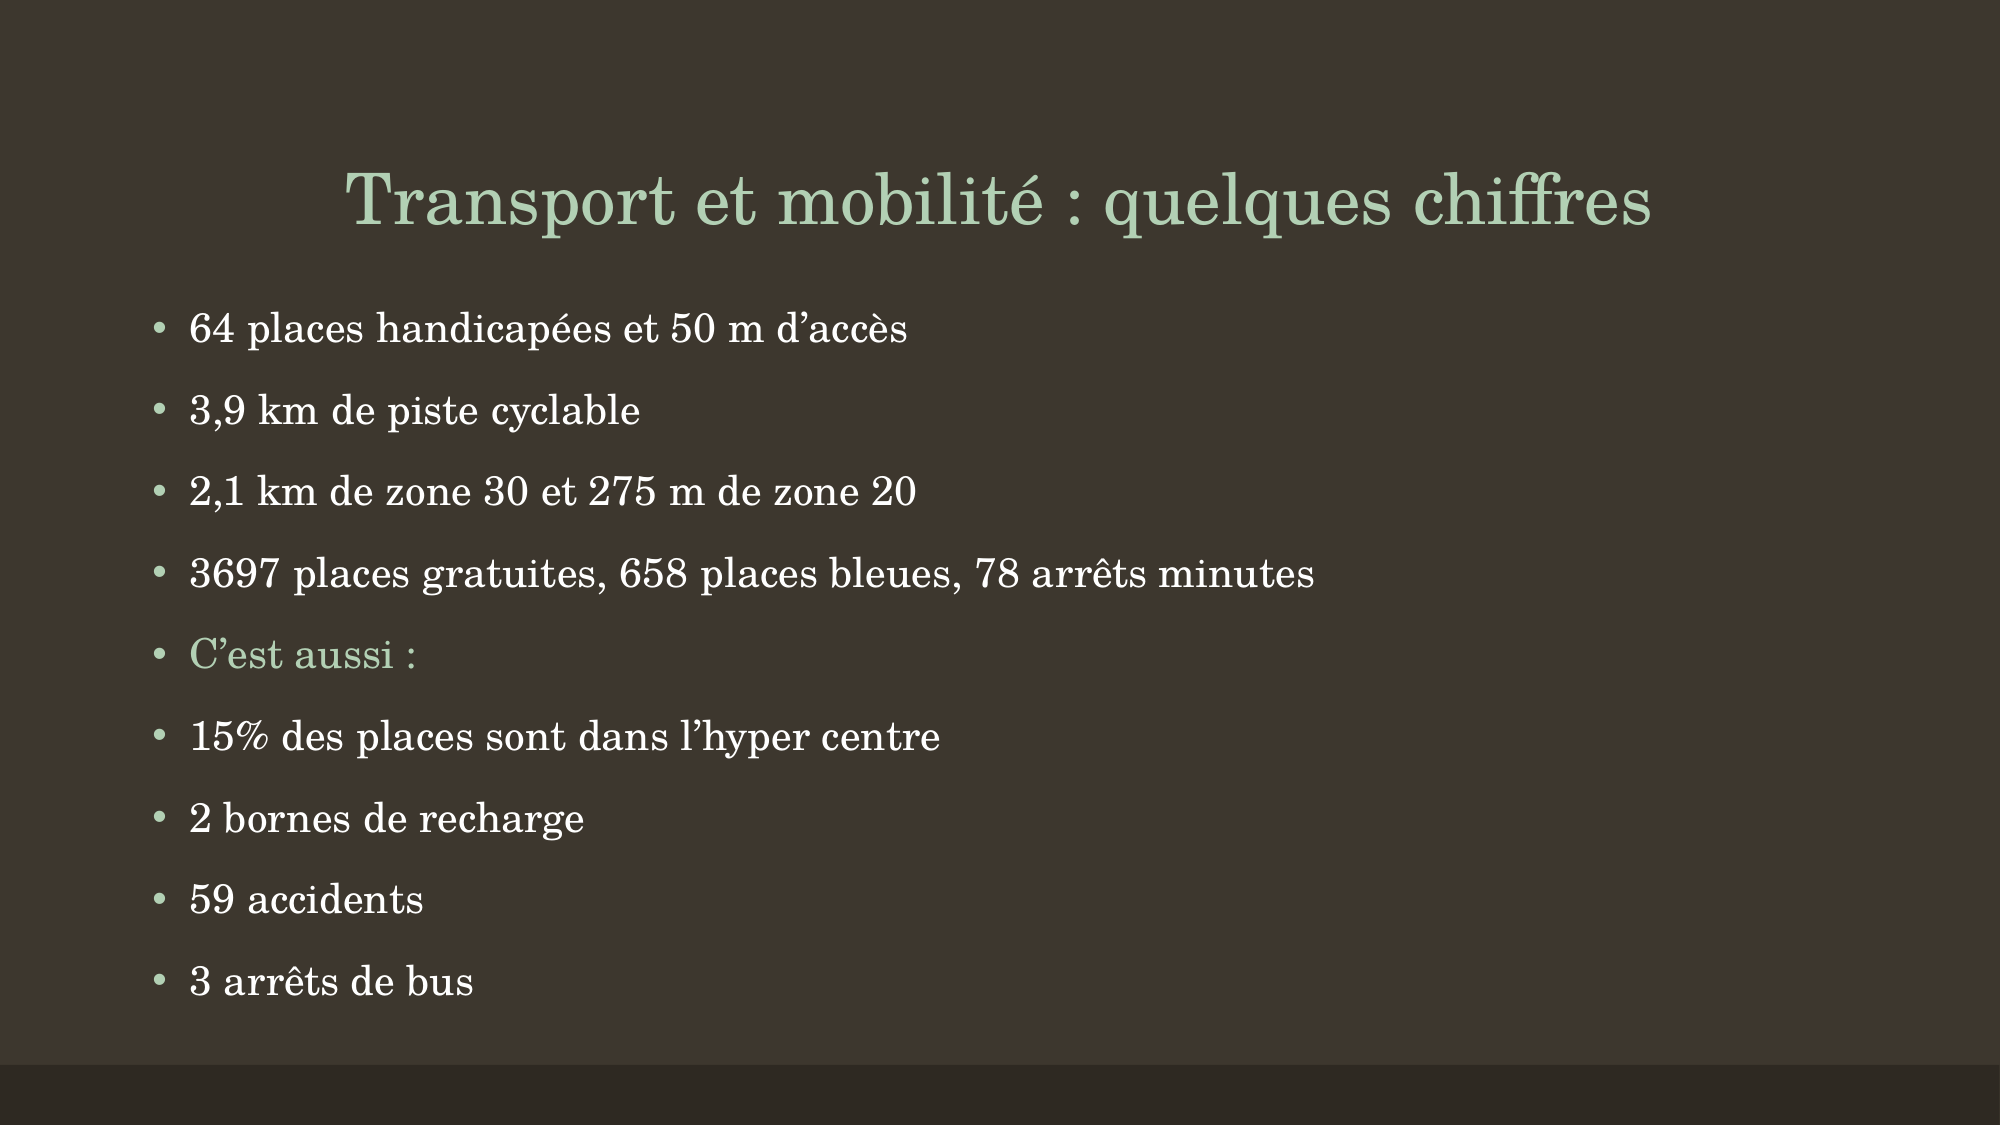

# Transport et mobilité : quelques chiffres
64 places handicapées et 50 m d’accès
3,9 km de piste cyclable
2,1 km de zone 30 et 275 m de zone 20
3697 places gratuites, 658 places bleues, 78 arrêts minutes
C’est aussi :
15% des places sont dans l’hyper centre
2 bornes de recharge
59 accidents
3 arrêts de bus